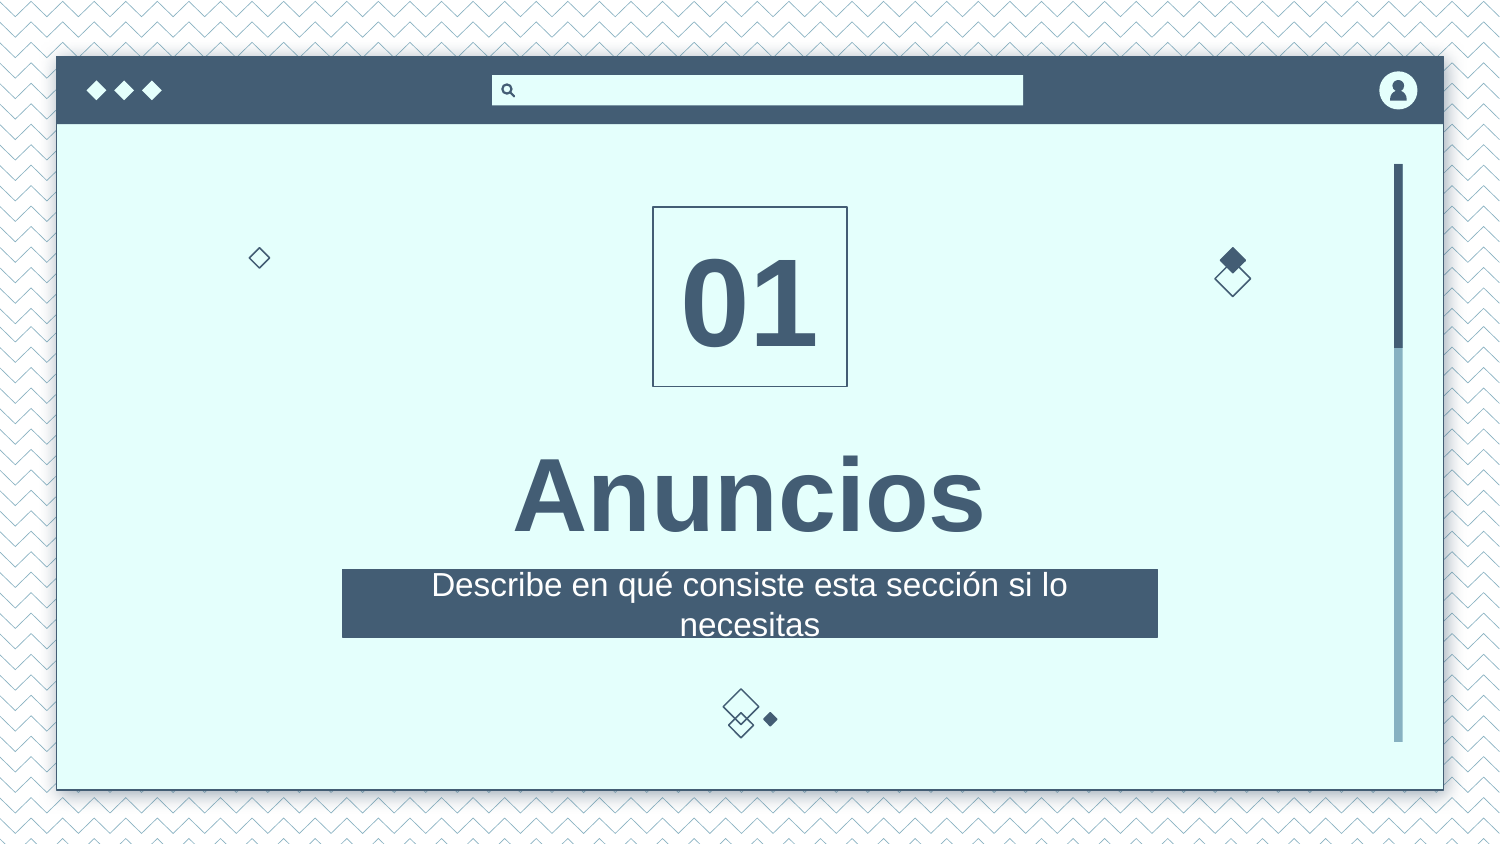

01

# Anuncios
Describe en qué consiste esta sección si lo necesitas